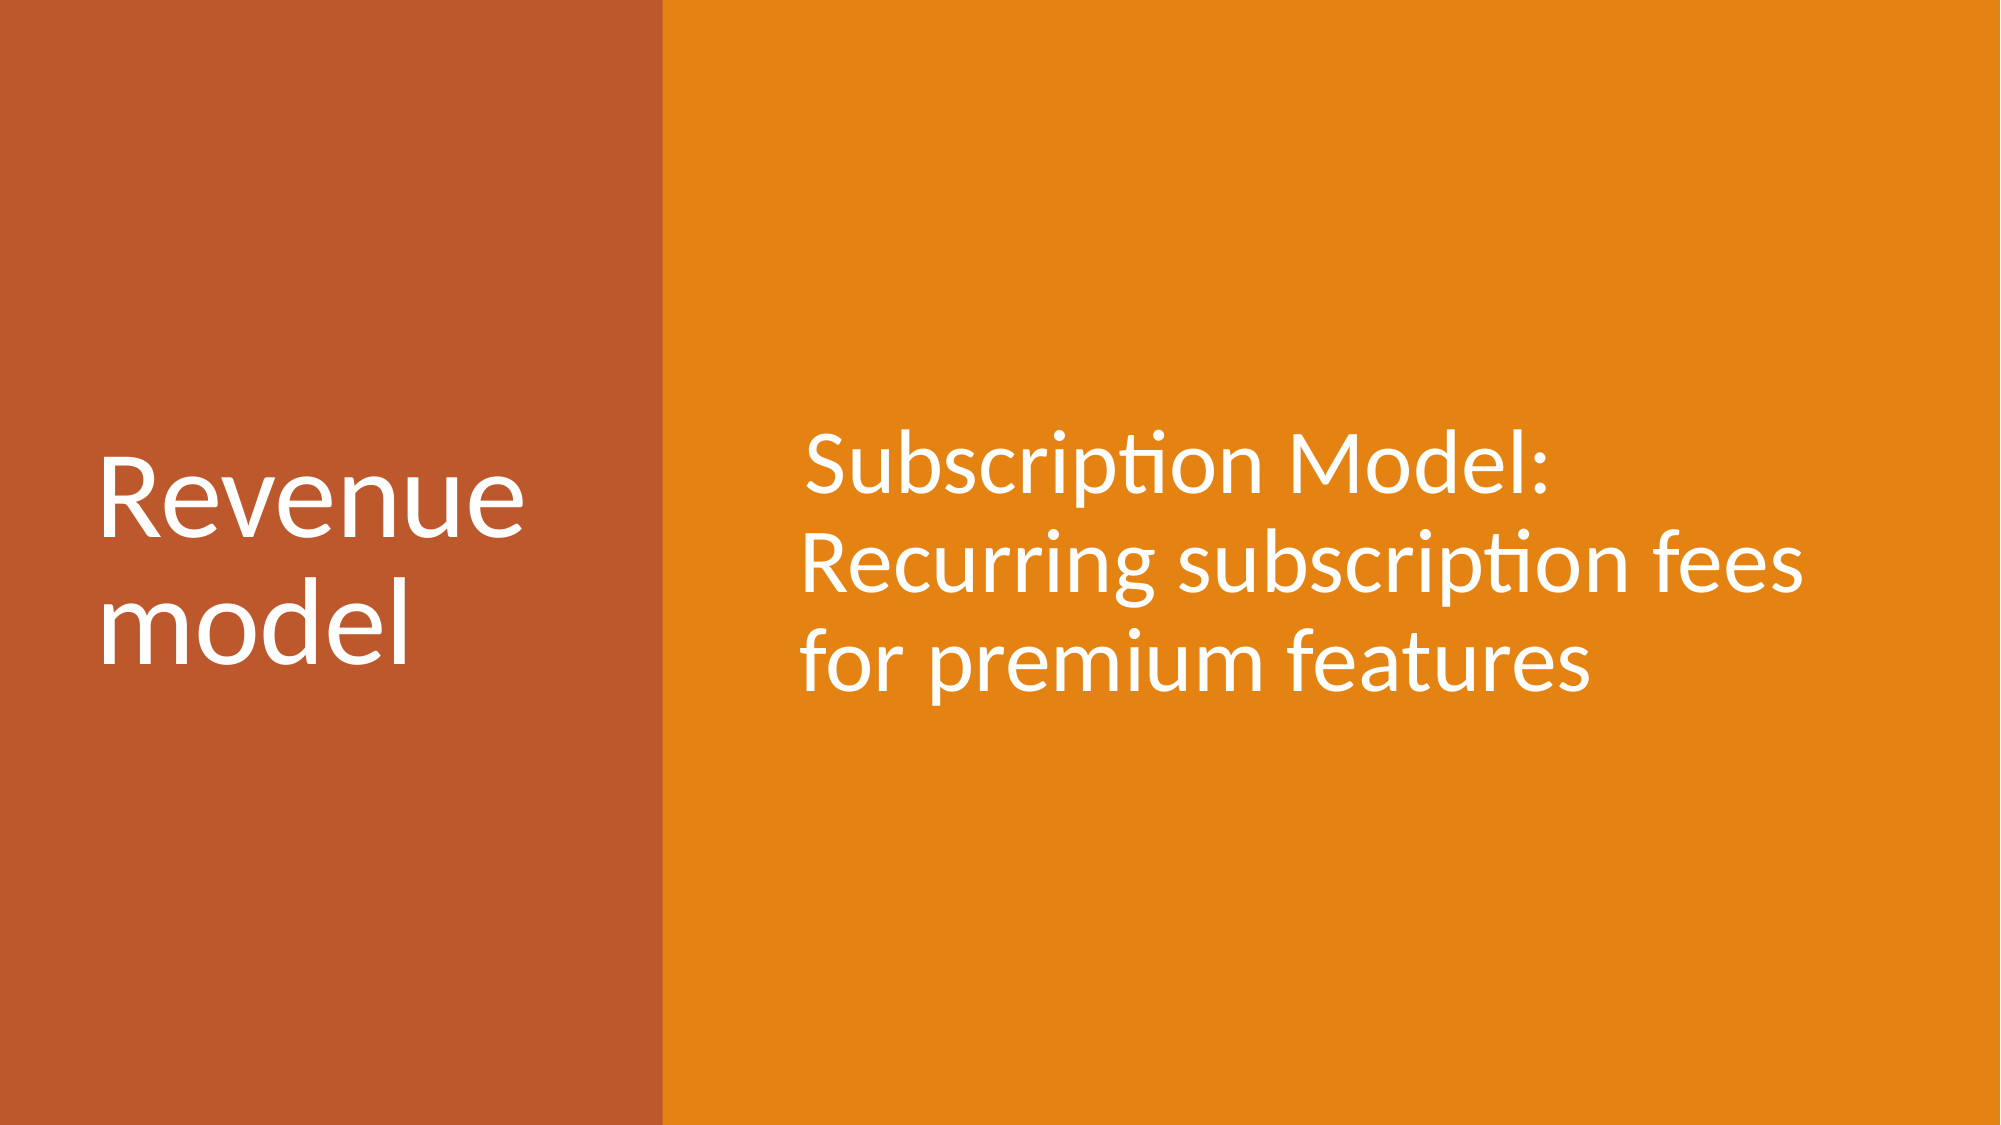

# Revenue model
Subscription Model: Recurring subscription fees for premium features